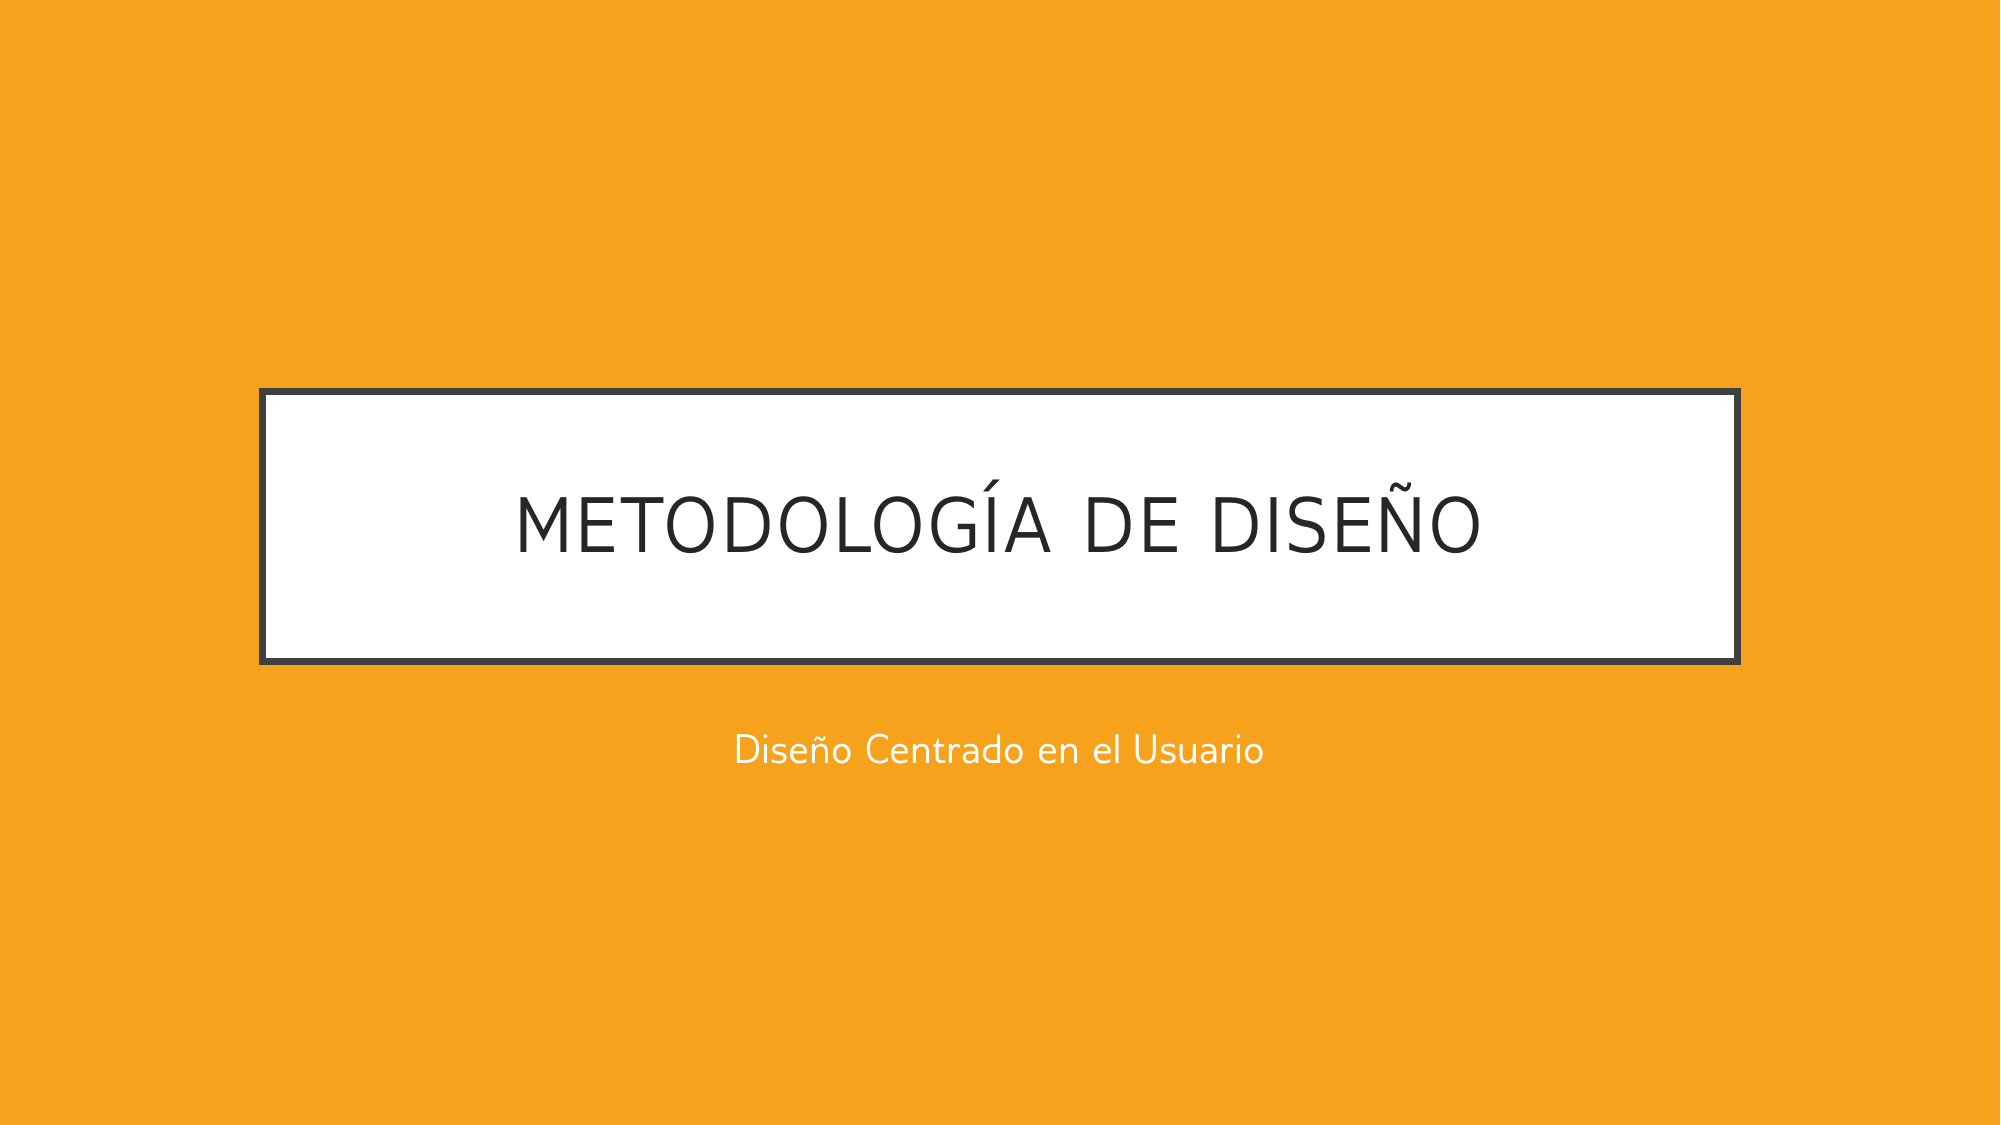

# Metodología de diseño
Diseño Centrado en el Usuario